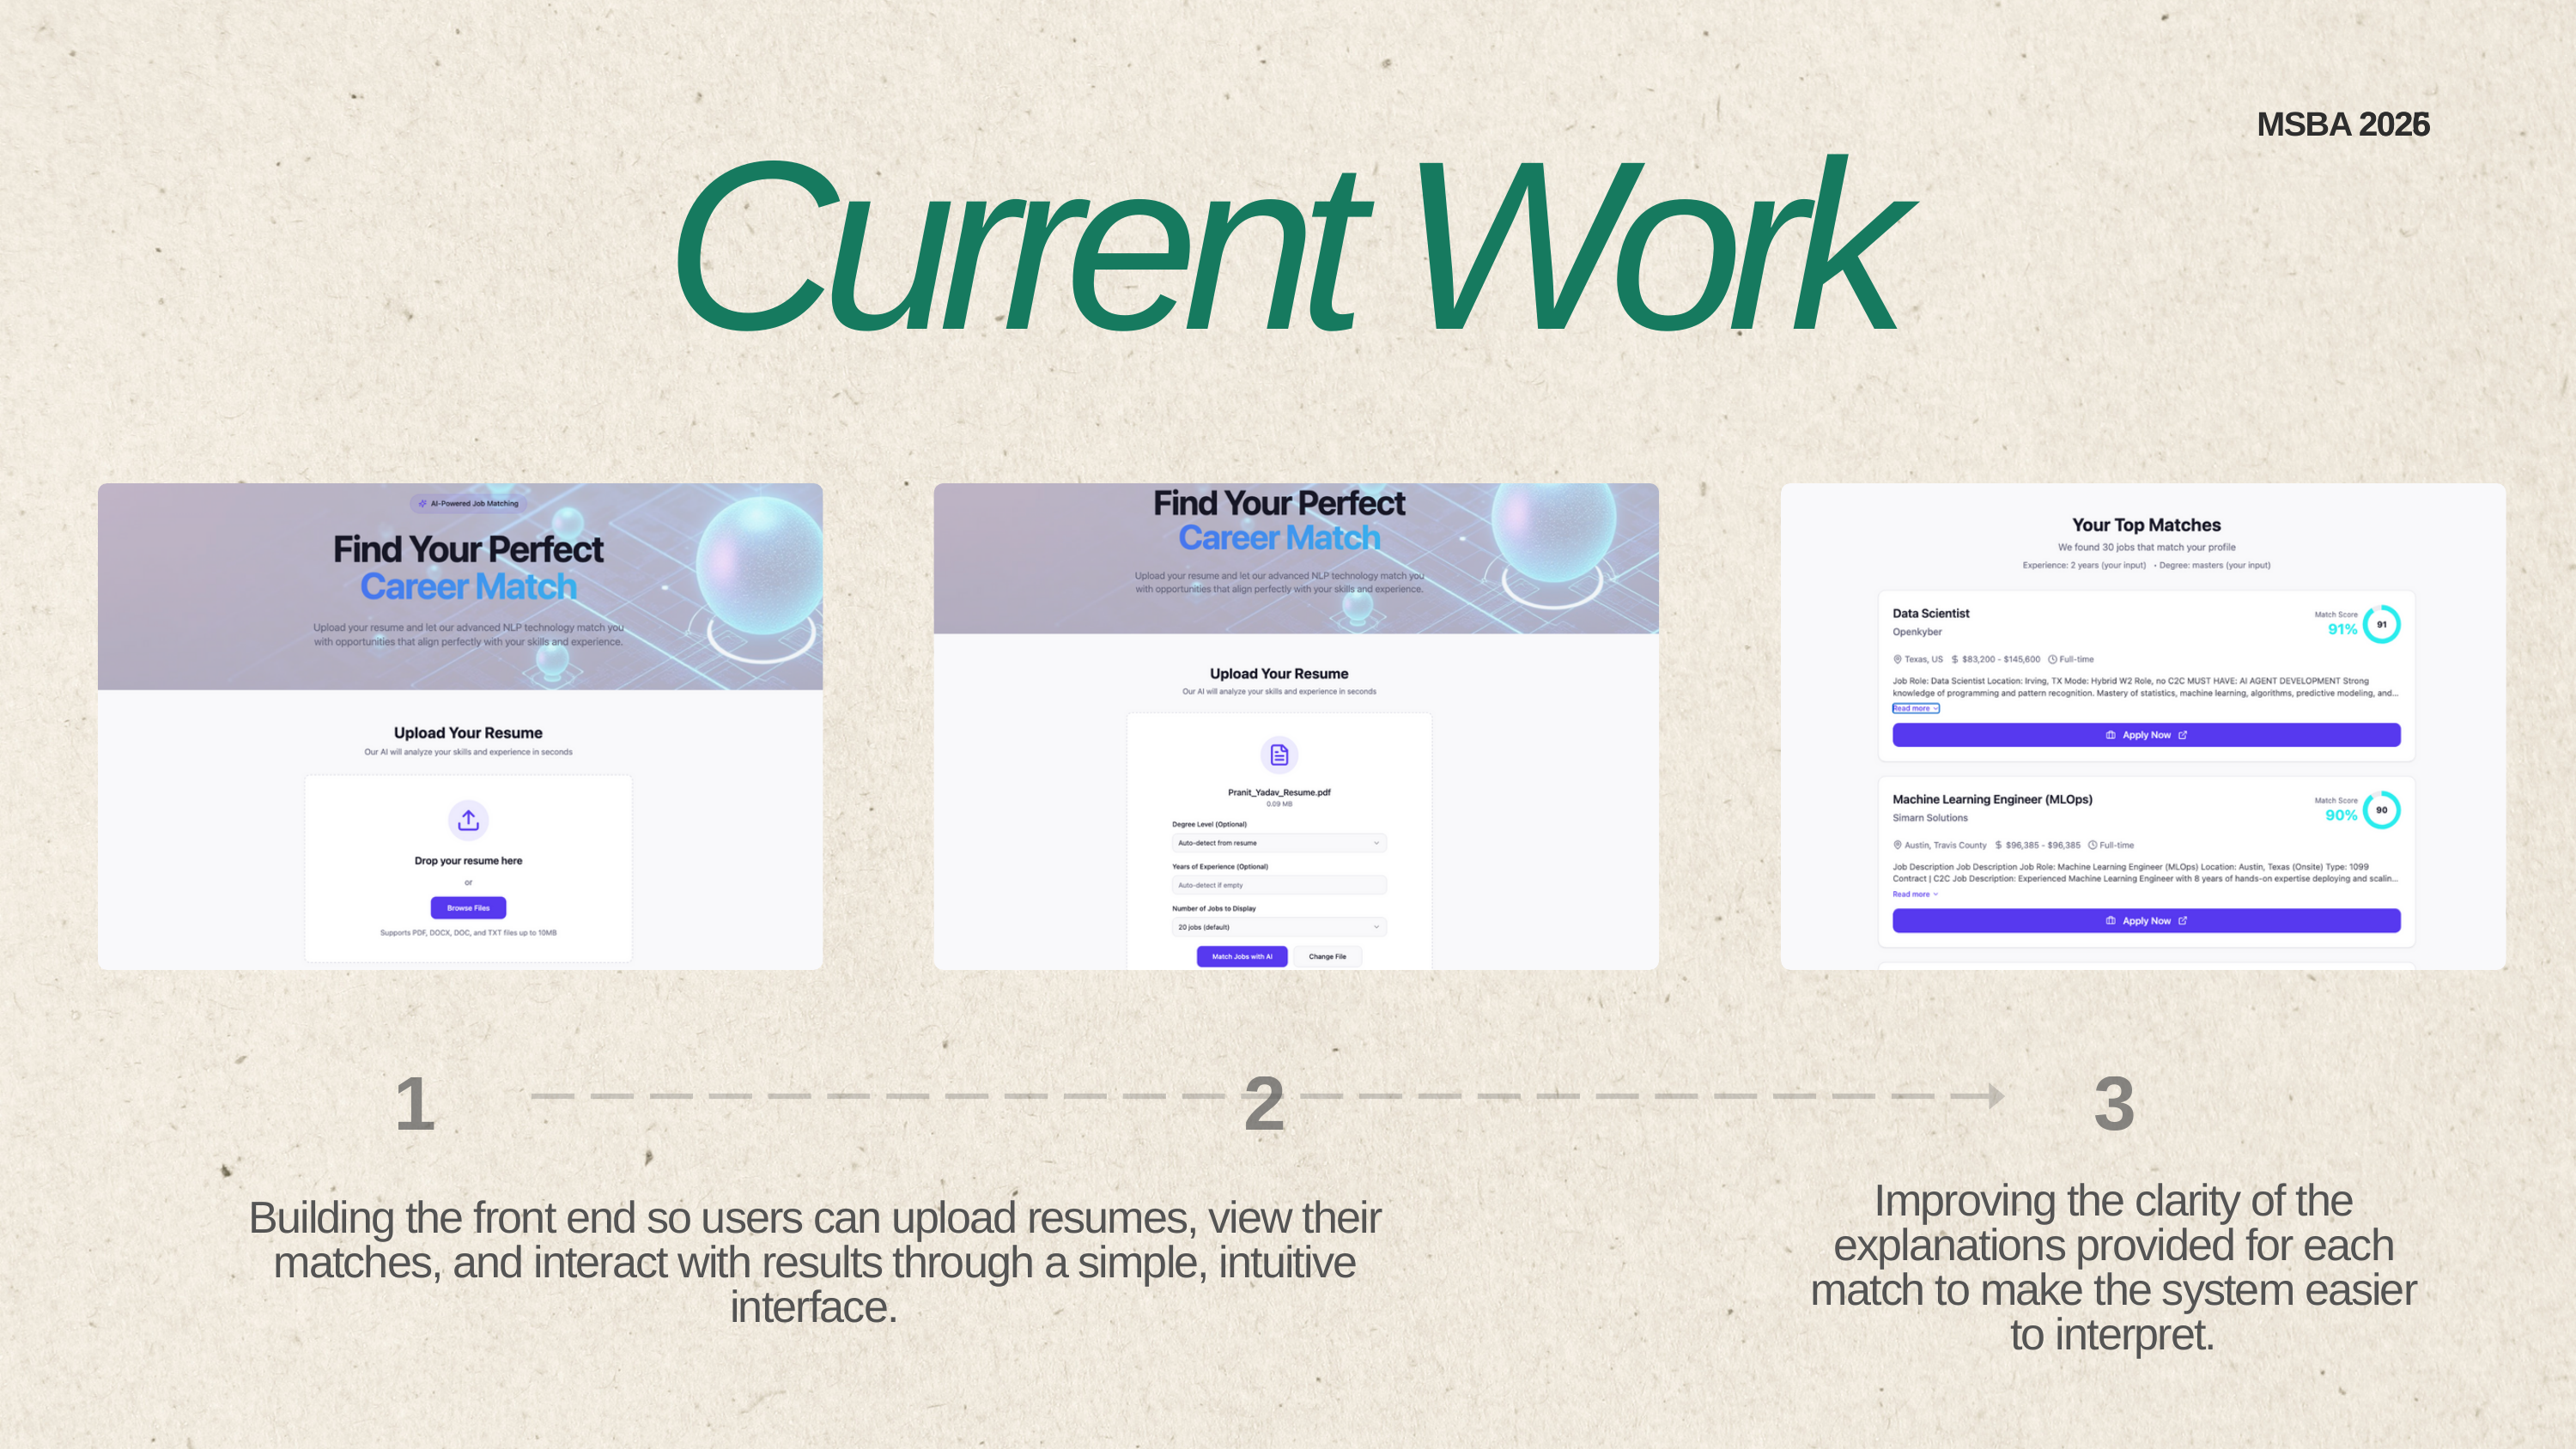

MSBA 2026
2025
Current Work

1
2
3

Improving the clarity of the explanations provided for each match to make the system easier to interpret.
Building the front end so users can upload resumes, view their matches, and interact with results through a simple, intuitive interface.